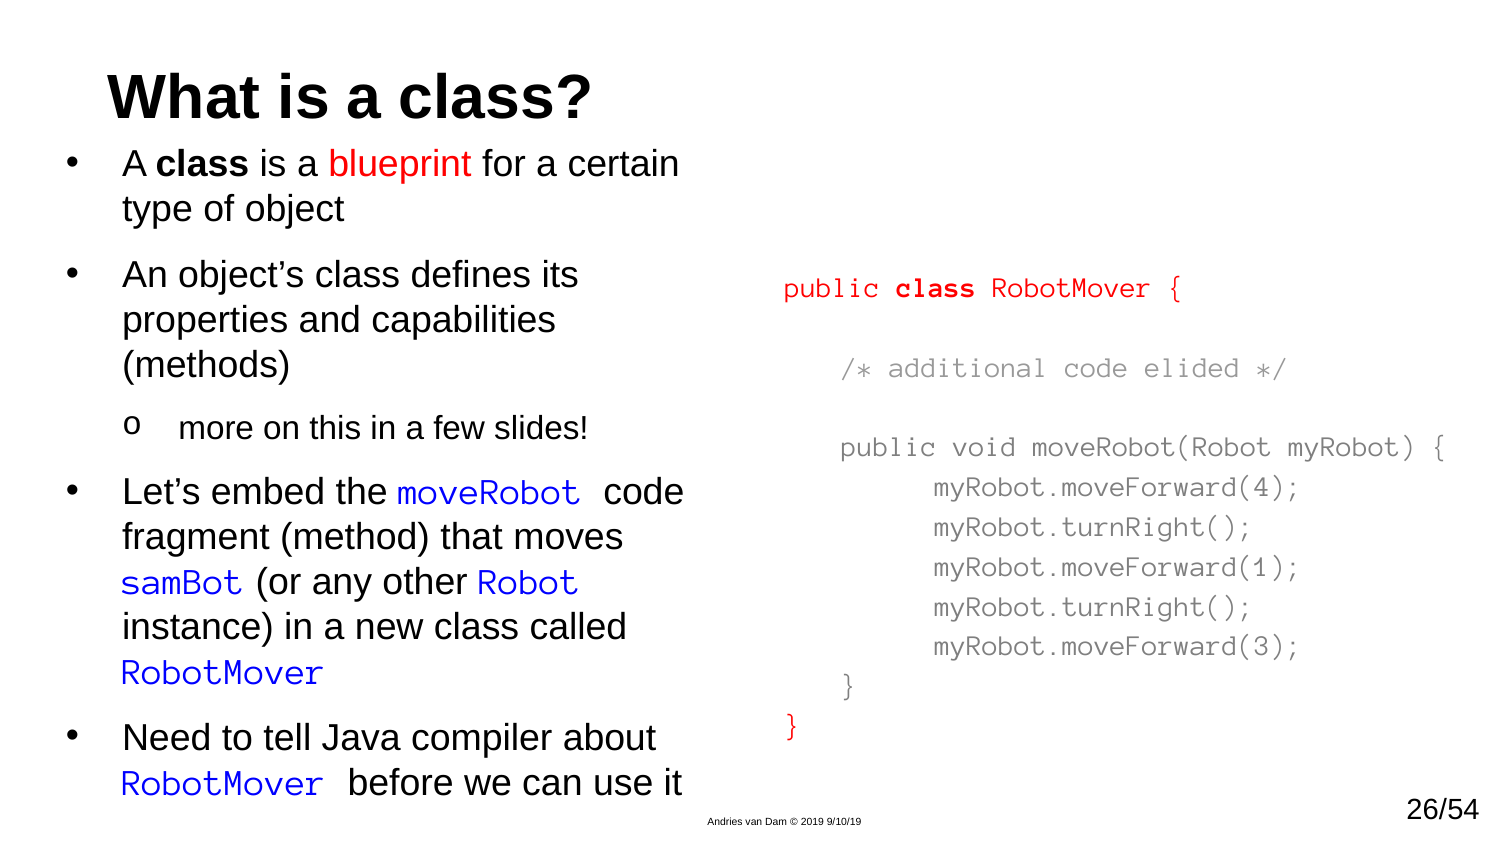

# What is a class?
A class is a blueprint for a certain type of object
An object’s class defines its properties and capabilities (methods)
more on this in a few slides!
Let’s embed the moveRobot code fragment (method) that moves samBot (or any other Robot instance) in a new class called RobotMover
Need to tell Java compiler about RobotMover before we can use it
public class RobotMover {

/* additional code elided */

public void moveRobot(Robot myRobot) {
	myRobot.moveForward(4);
	myRobot.turnRight();
	myRobot.moveForward(1);
	myRobot.turnRight();
	myRobot.moveForward(3);
}
}